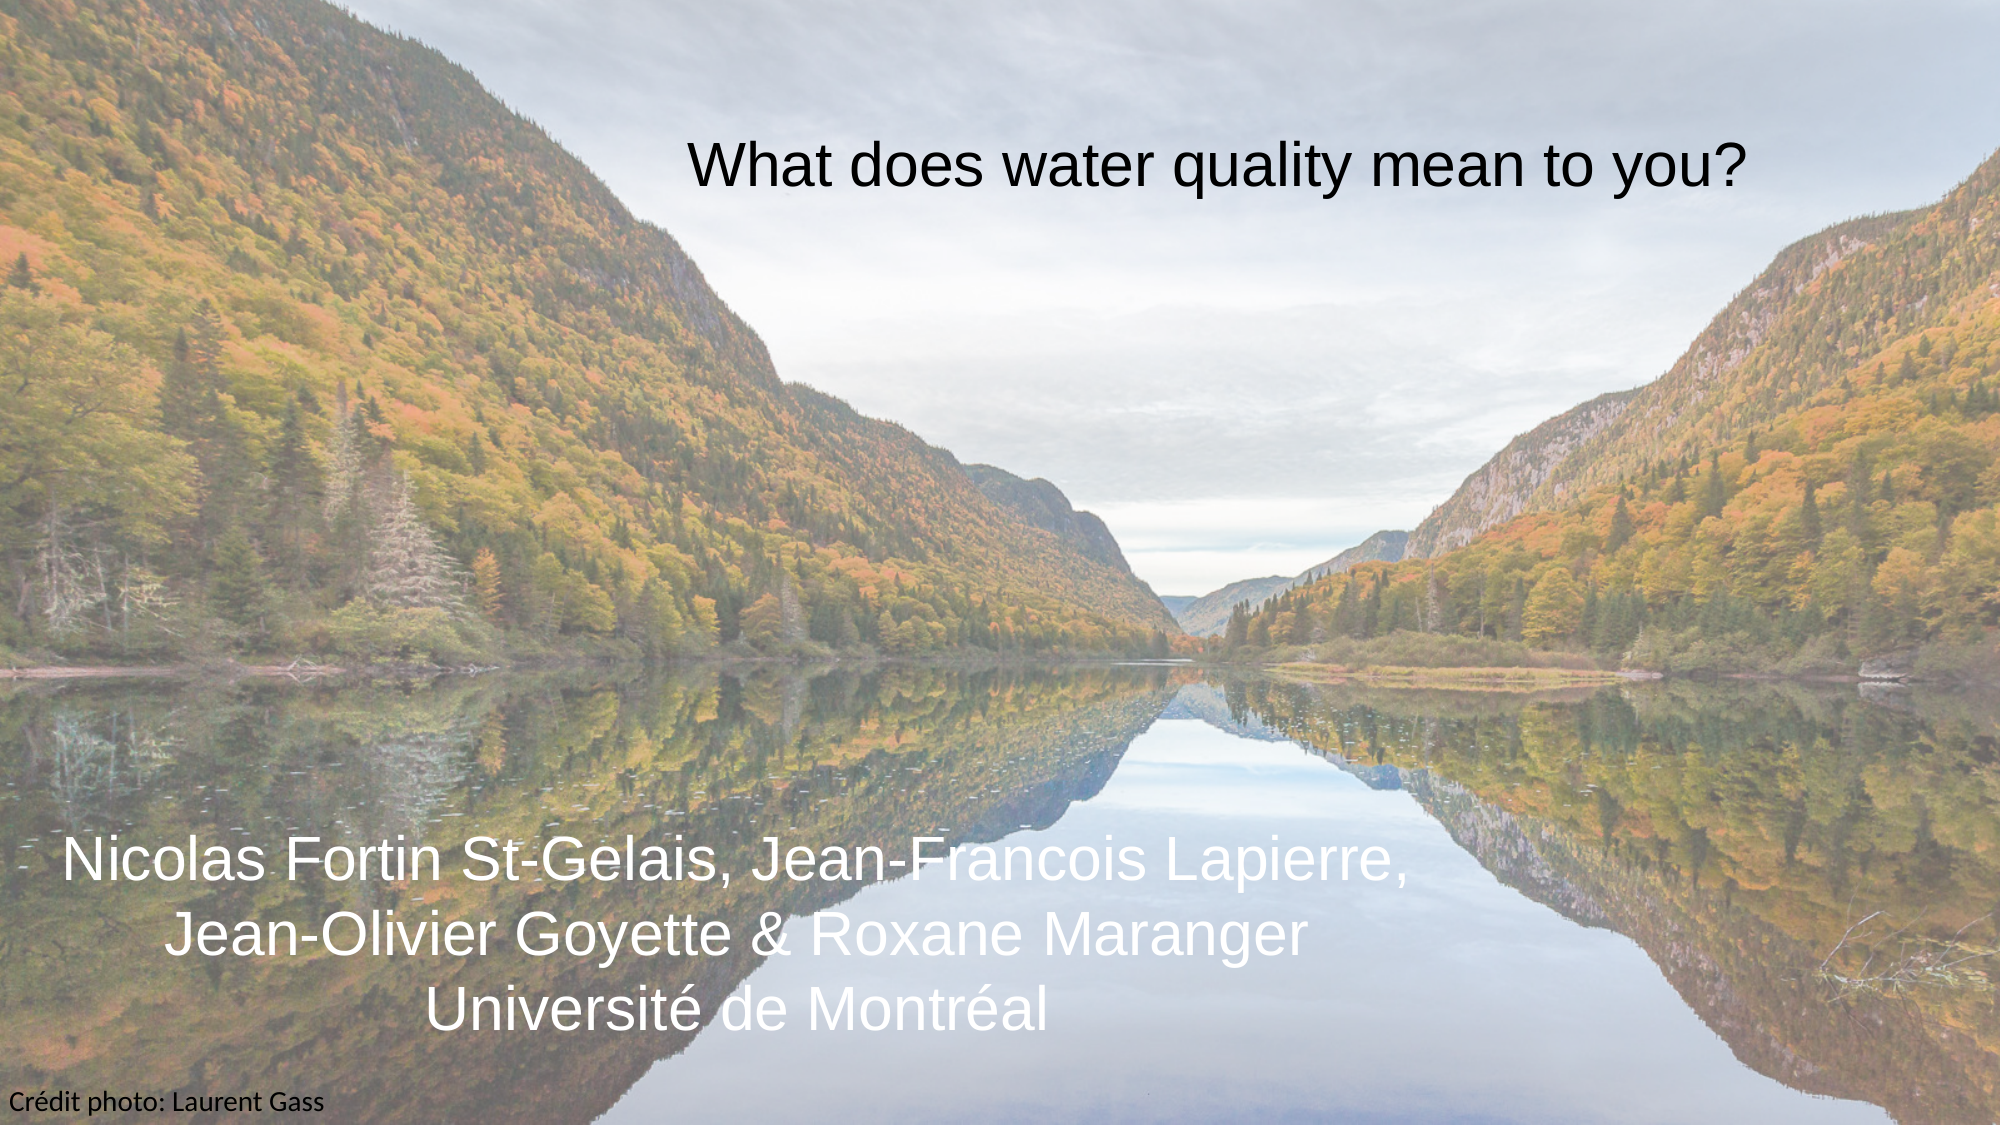

What does water quality mean to you?
Nicolas Fortin St-Gelais, Jean-Francois Lapierre, Jean-Olivier Goyette & Roxane Maranger
Université de Montréal
Crédit photo: Laurent Gass